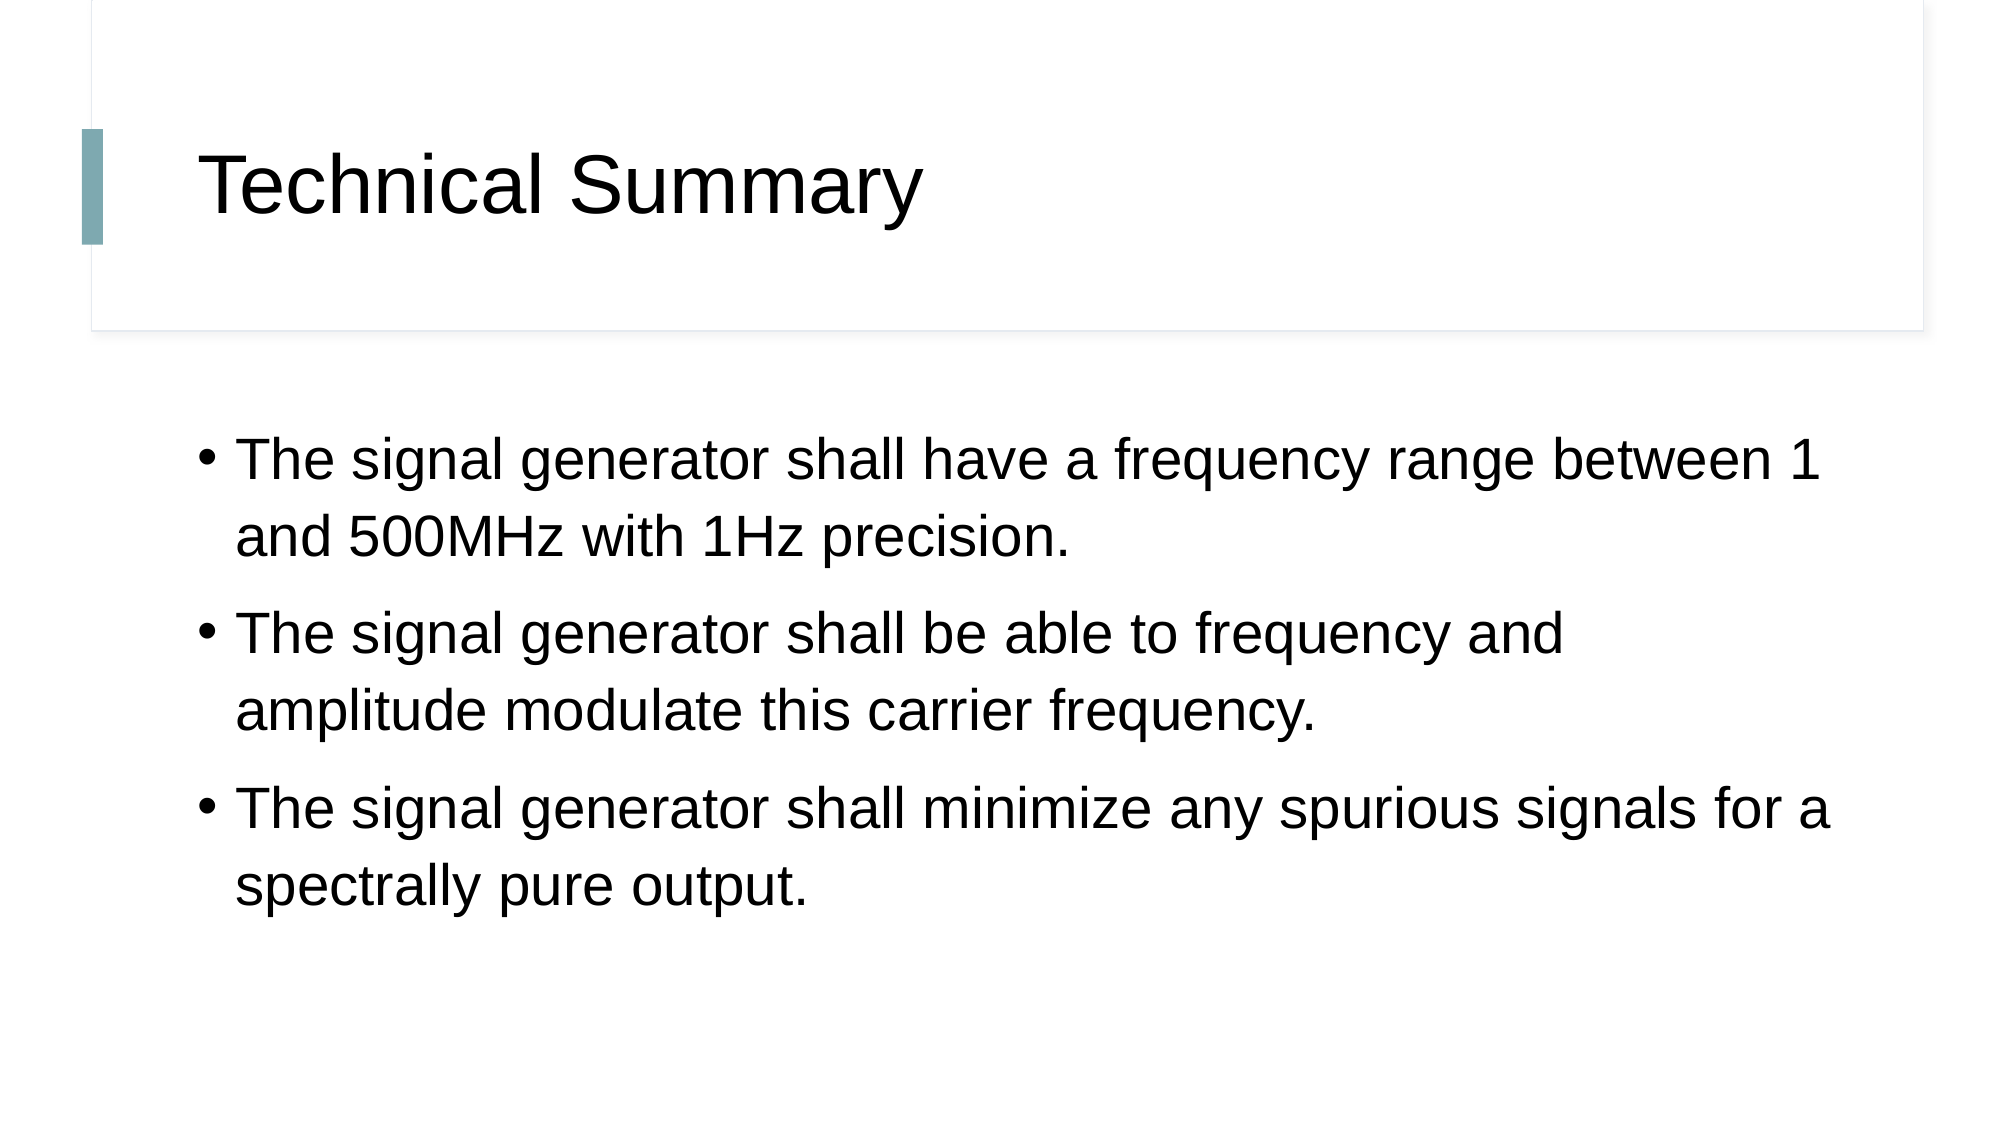

# Technical Summary
The signal generator shall have a frequency range between 1 and 500MHz with 1Hz precision.
The signal generator shall be able to frequency and amplitude modulate this carrier frequency.
The signal generator shall minimize any spurious signals for a spectrally pure output.